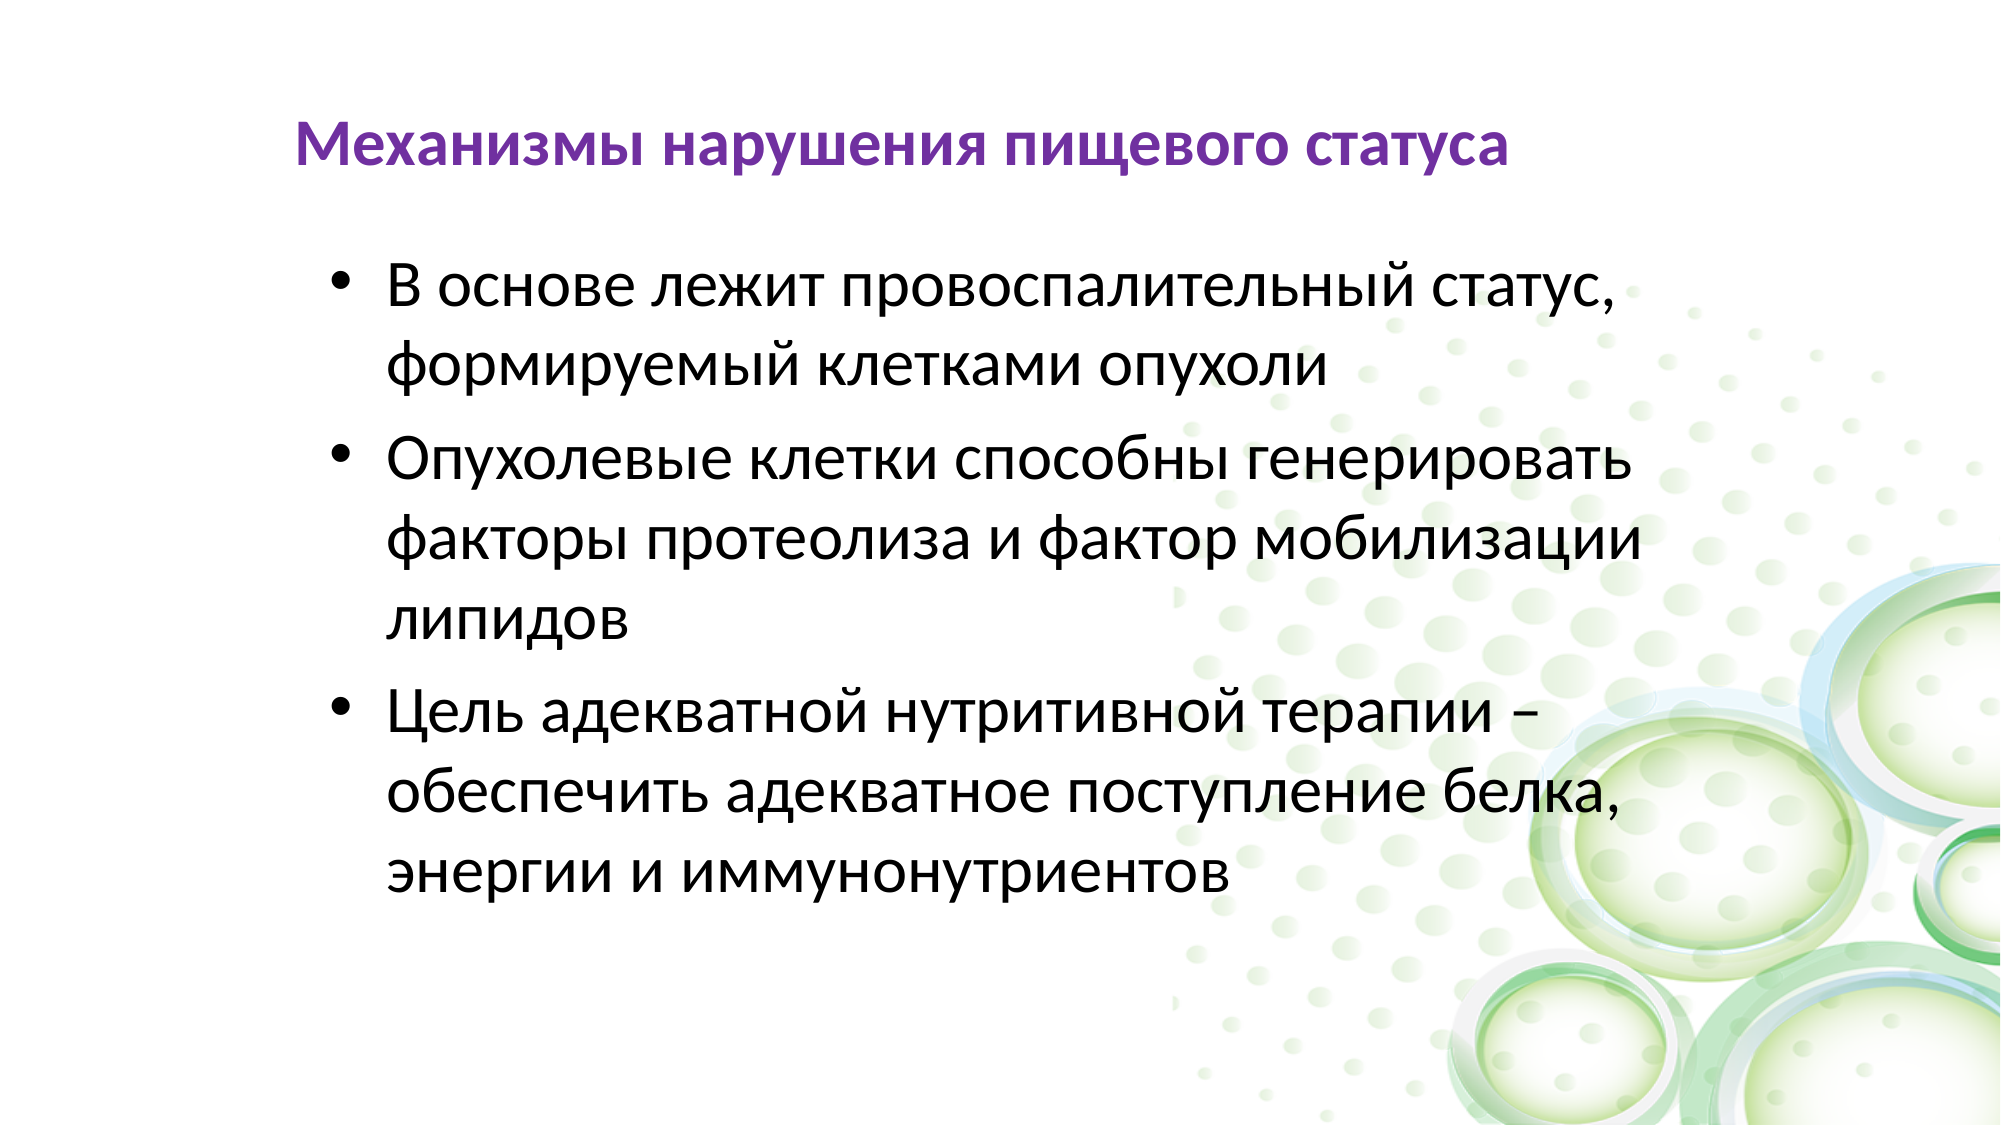

# Механизмы нарушения пищевого статуса
В основе лежит провоспалительный статус, формируемый клетками опухоли
Опухолевые клетки способны генерировать факторы протеолиза и фактор мобилизации липидов
Цель адекватной нутритивной терапии – обеспечить адекватное поступление белка, энергии и иммунонутриентов